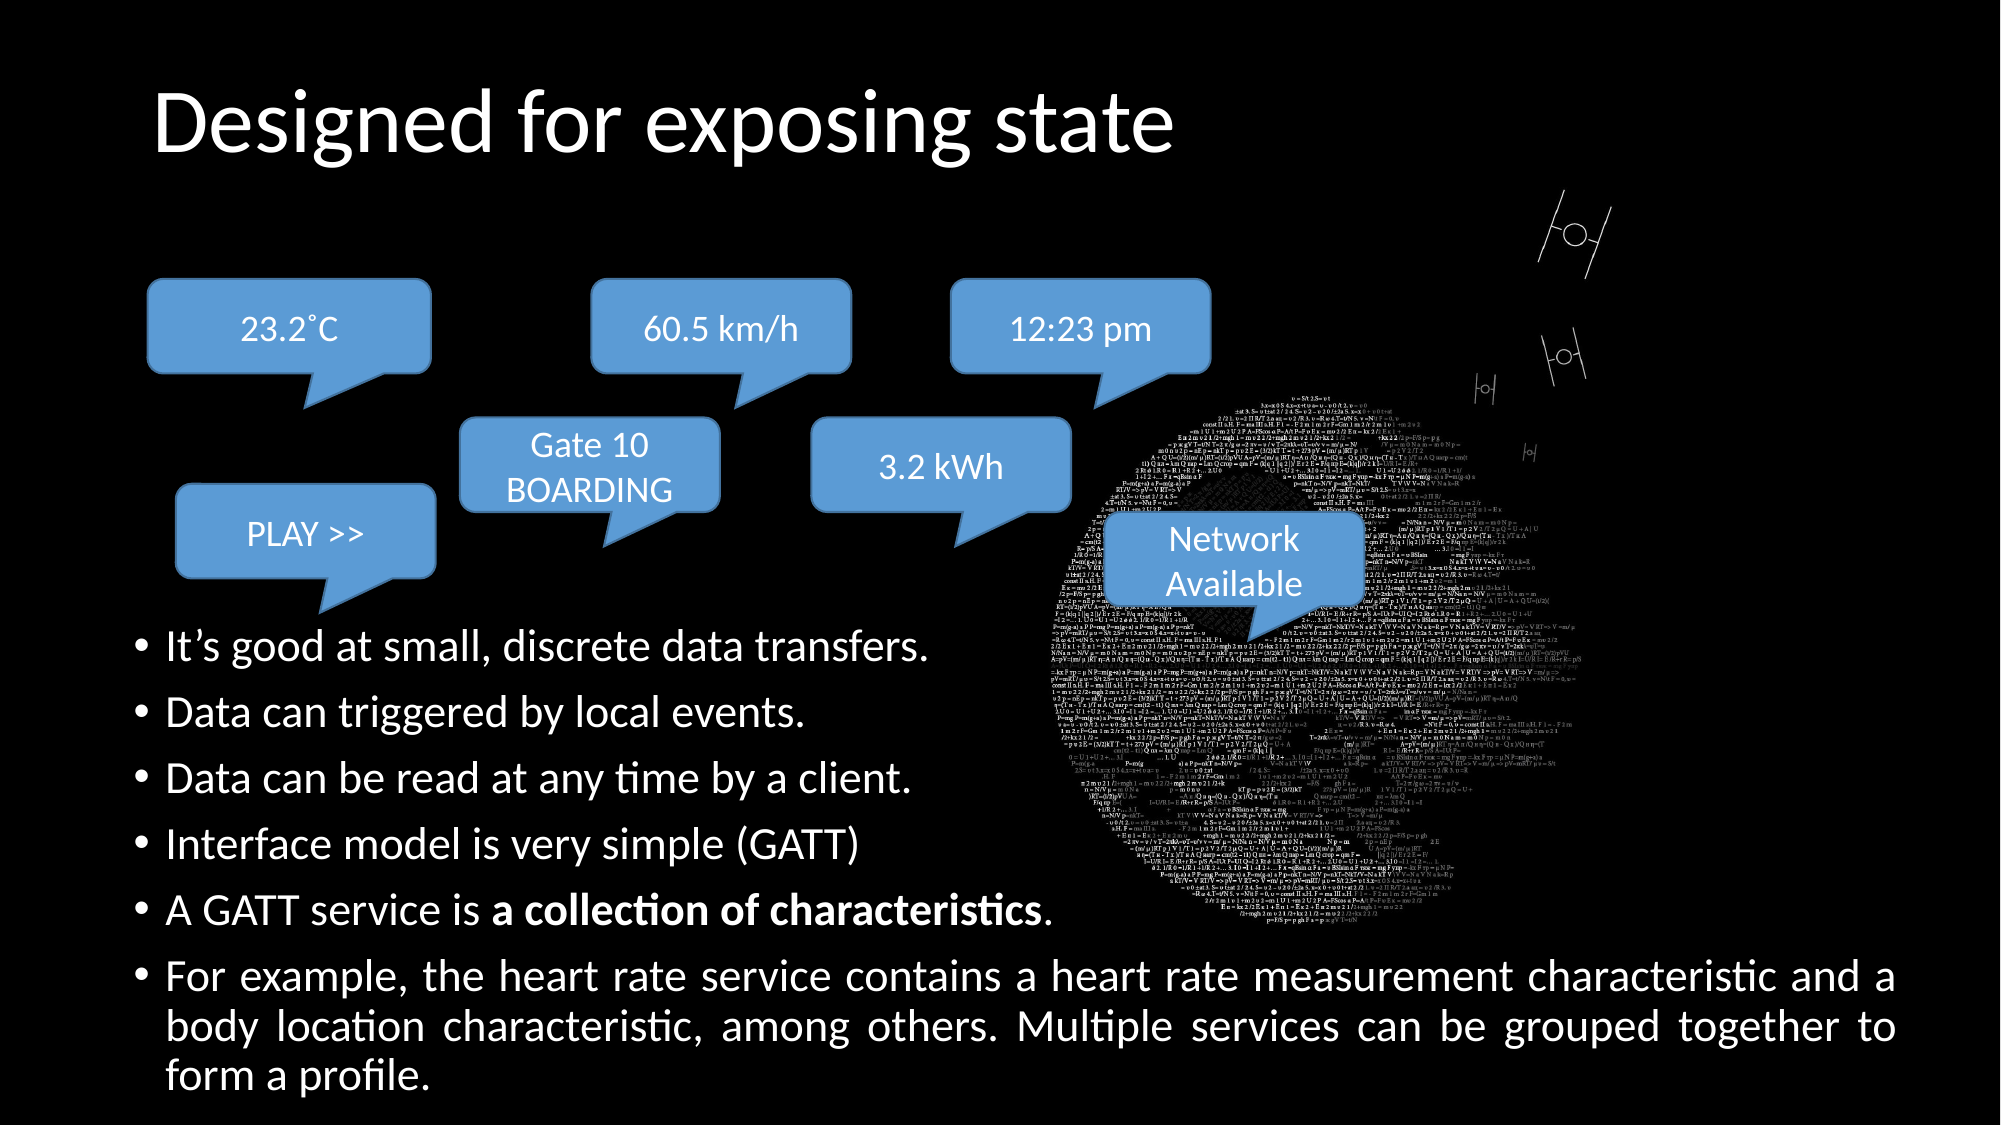

# Designed for exposing state
23.2˚C
60.5 km/h
12:23 pm

It’s good at small, discrete data transfers.
Data can triggered by local events.
Data can be read at any time by a client.
Interface model is very simple (GATT)
A GATT service is a collection of characteristics.
For example, the heart rate service contains a heart rate measurement characteristic and a body location characteristic, among others. Multiple services can be grouped together to form a profile.
Gate 10 BOARDING
3.2 kWh
PLAY >>
Network Available